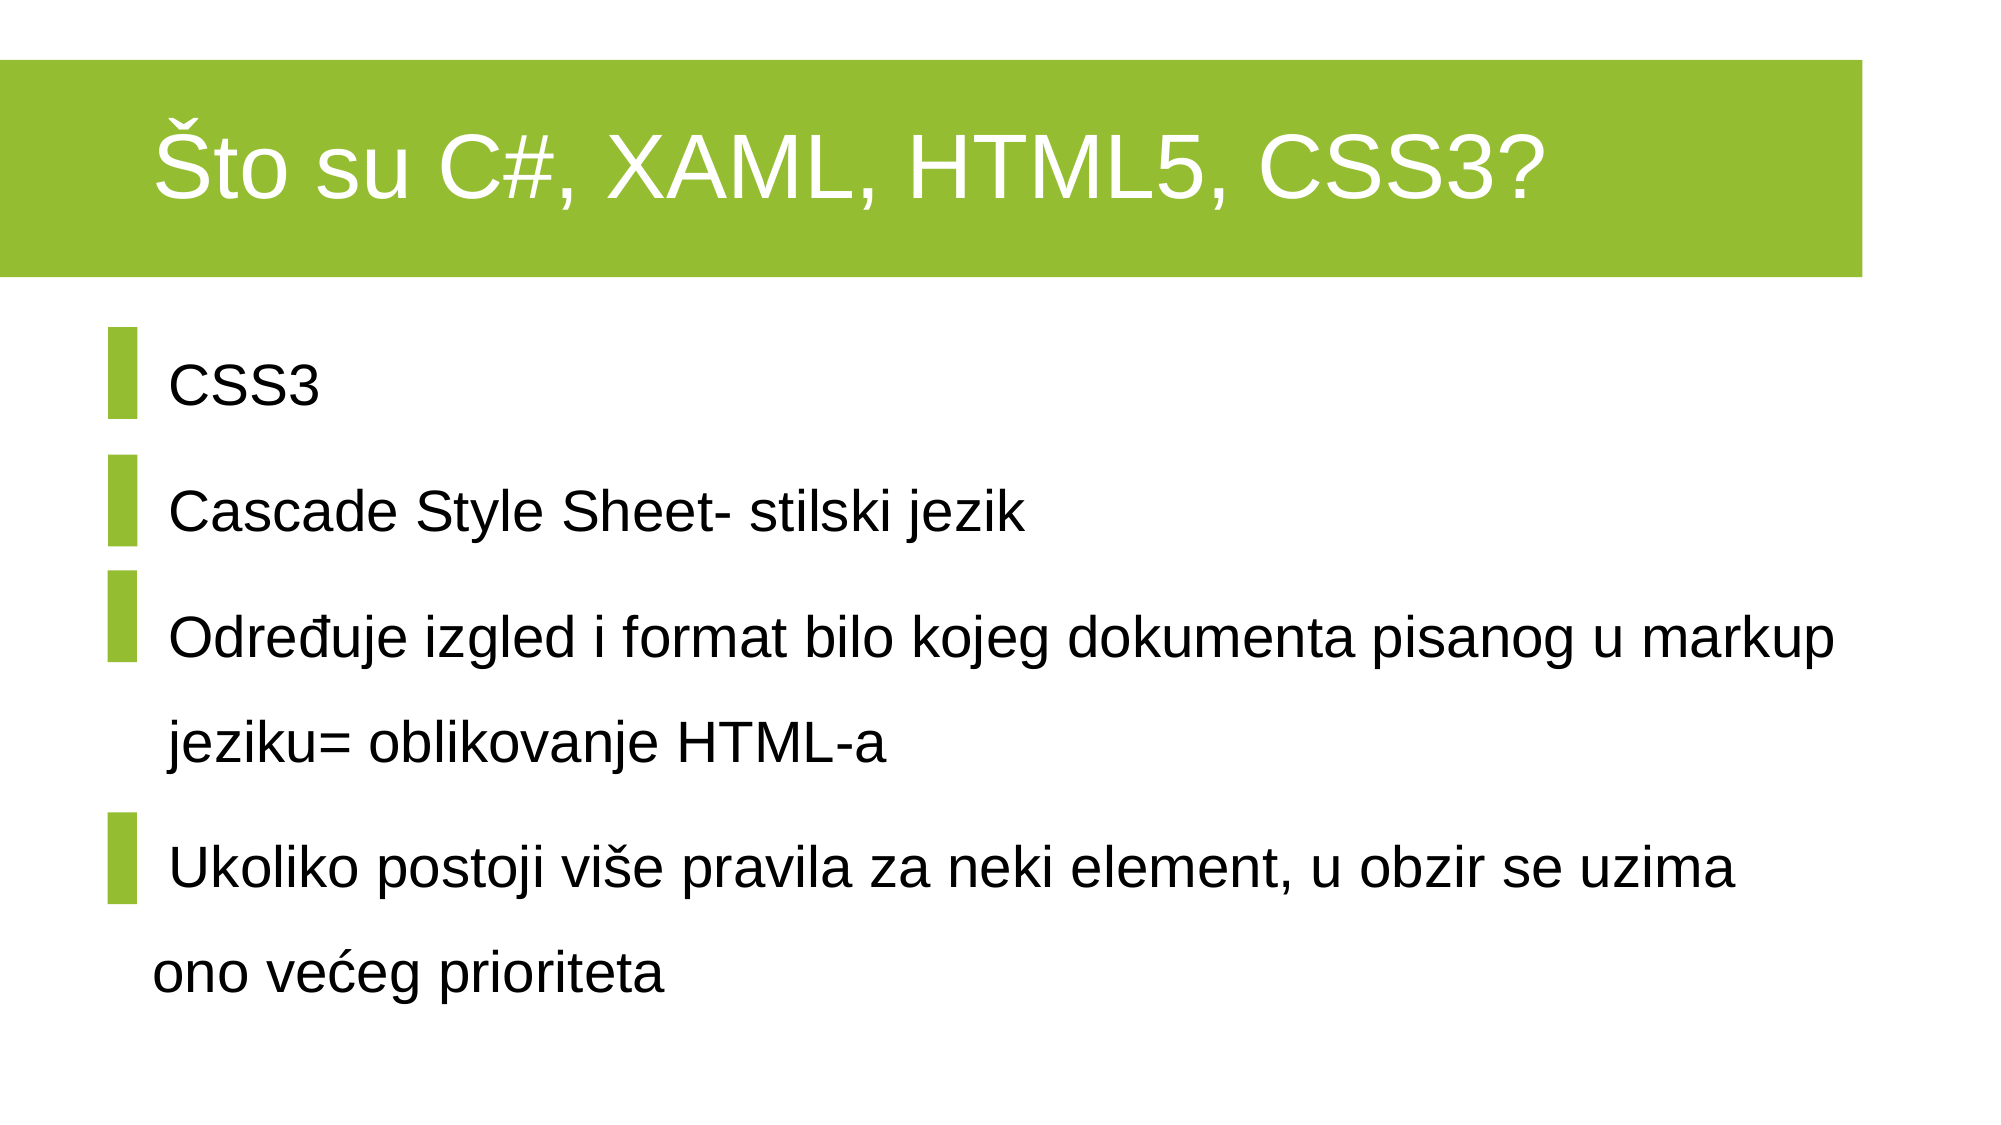

# Što su C#, XAML, HTML5, CSS3?
 CSS3
 Cascade Style Sheet- stilski jezik
 Određuje izgled i format bilo kojeg dokumenta pisanog u markup  jeziku= oblikovanje HTML-a
 Ukoliko postoji više pravila za neki element, u obzir se uzima ono većeg prioriteta